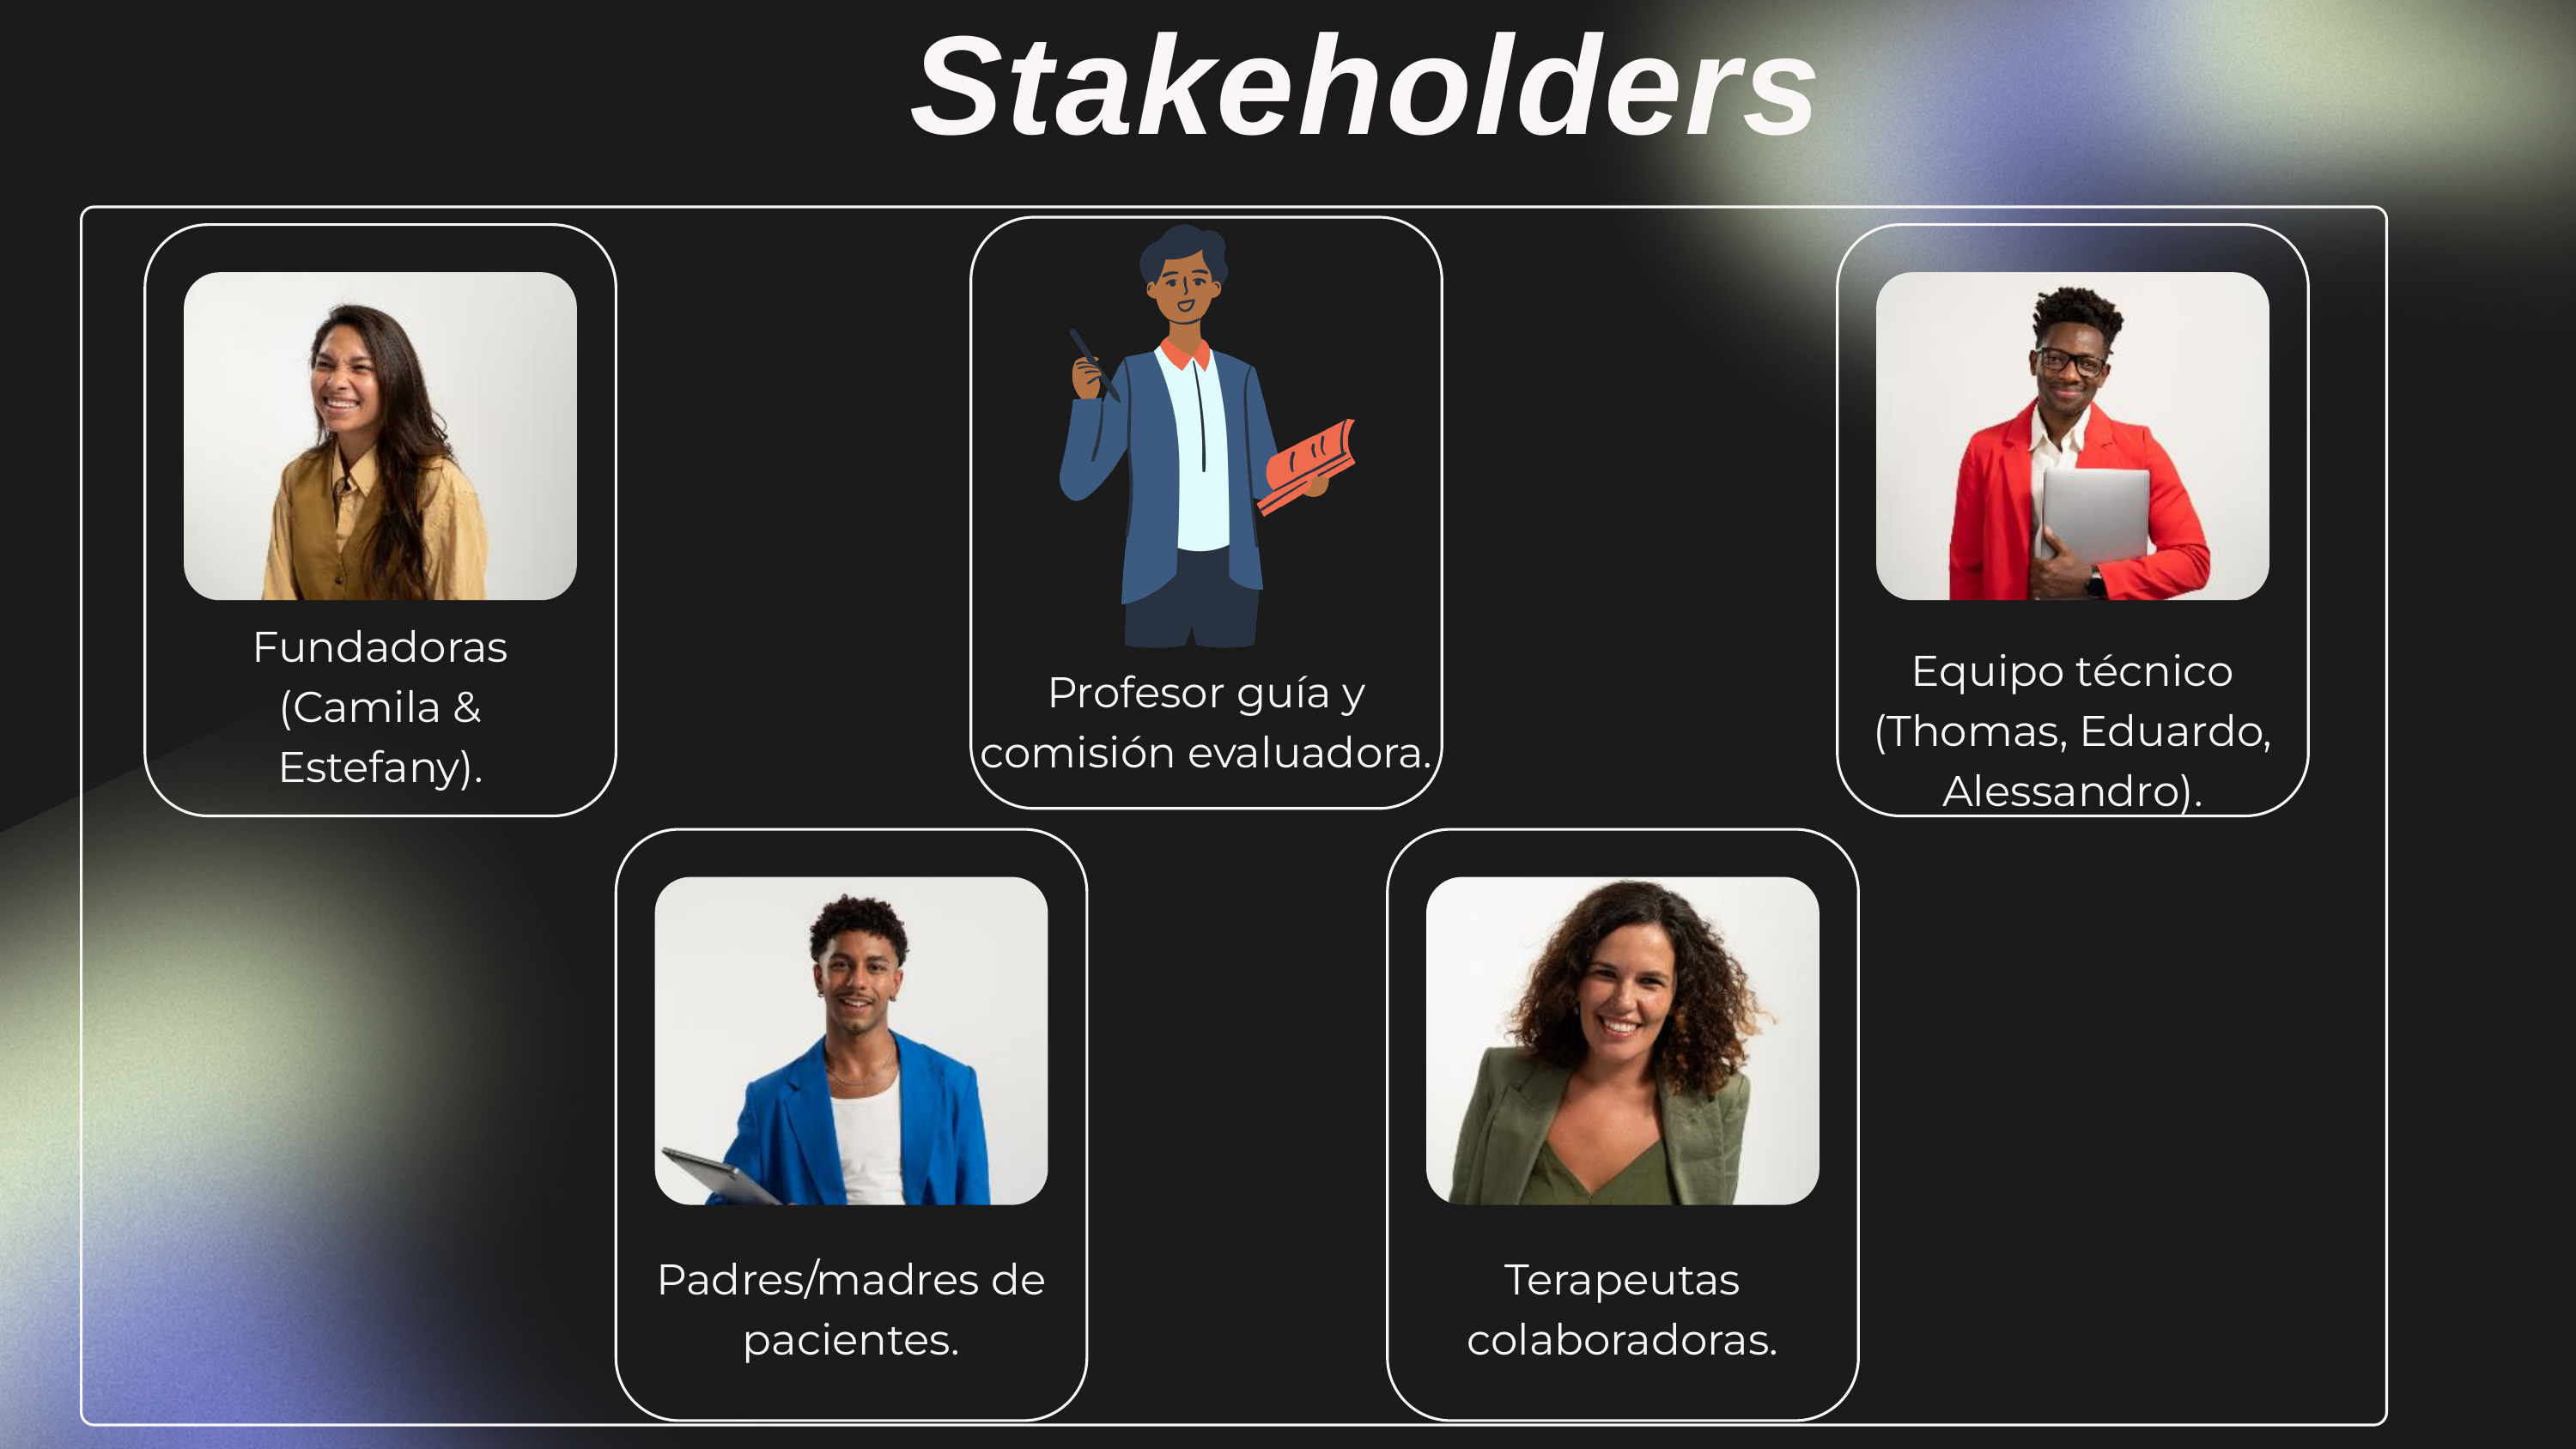

Stakeholders

Fundadoras (Camila & Estefany).
Equipo técnico (Thomas, Eduardo, Alessandro).
Profesor guía y comisión evaluadora.

Padres/madres de pacientes.
Terapeutas colaboradoras.